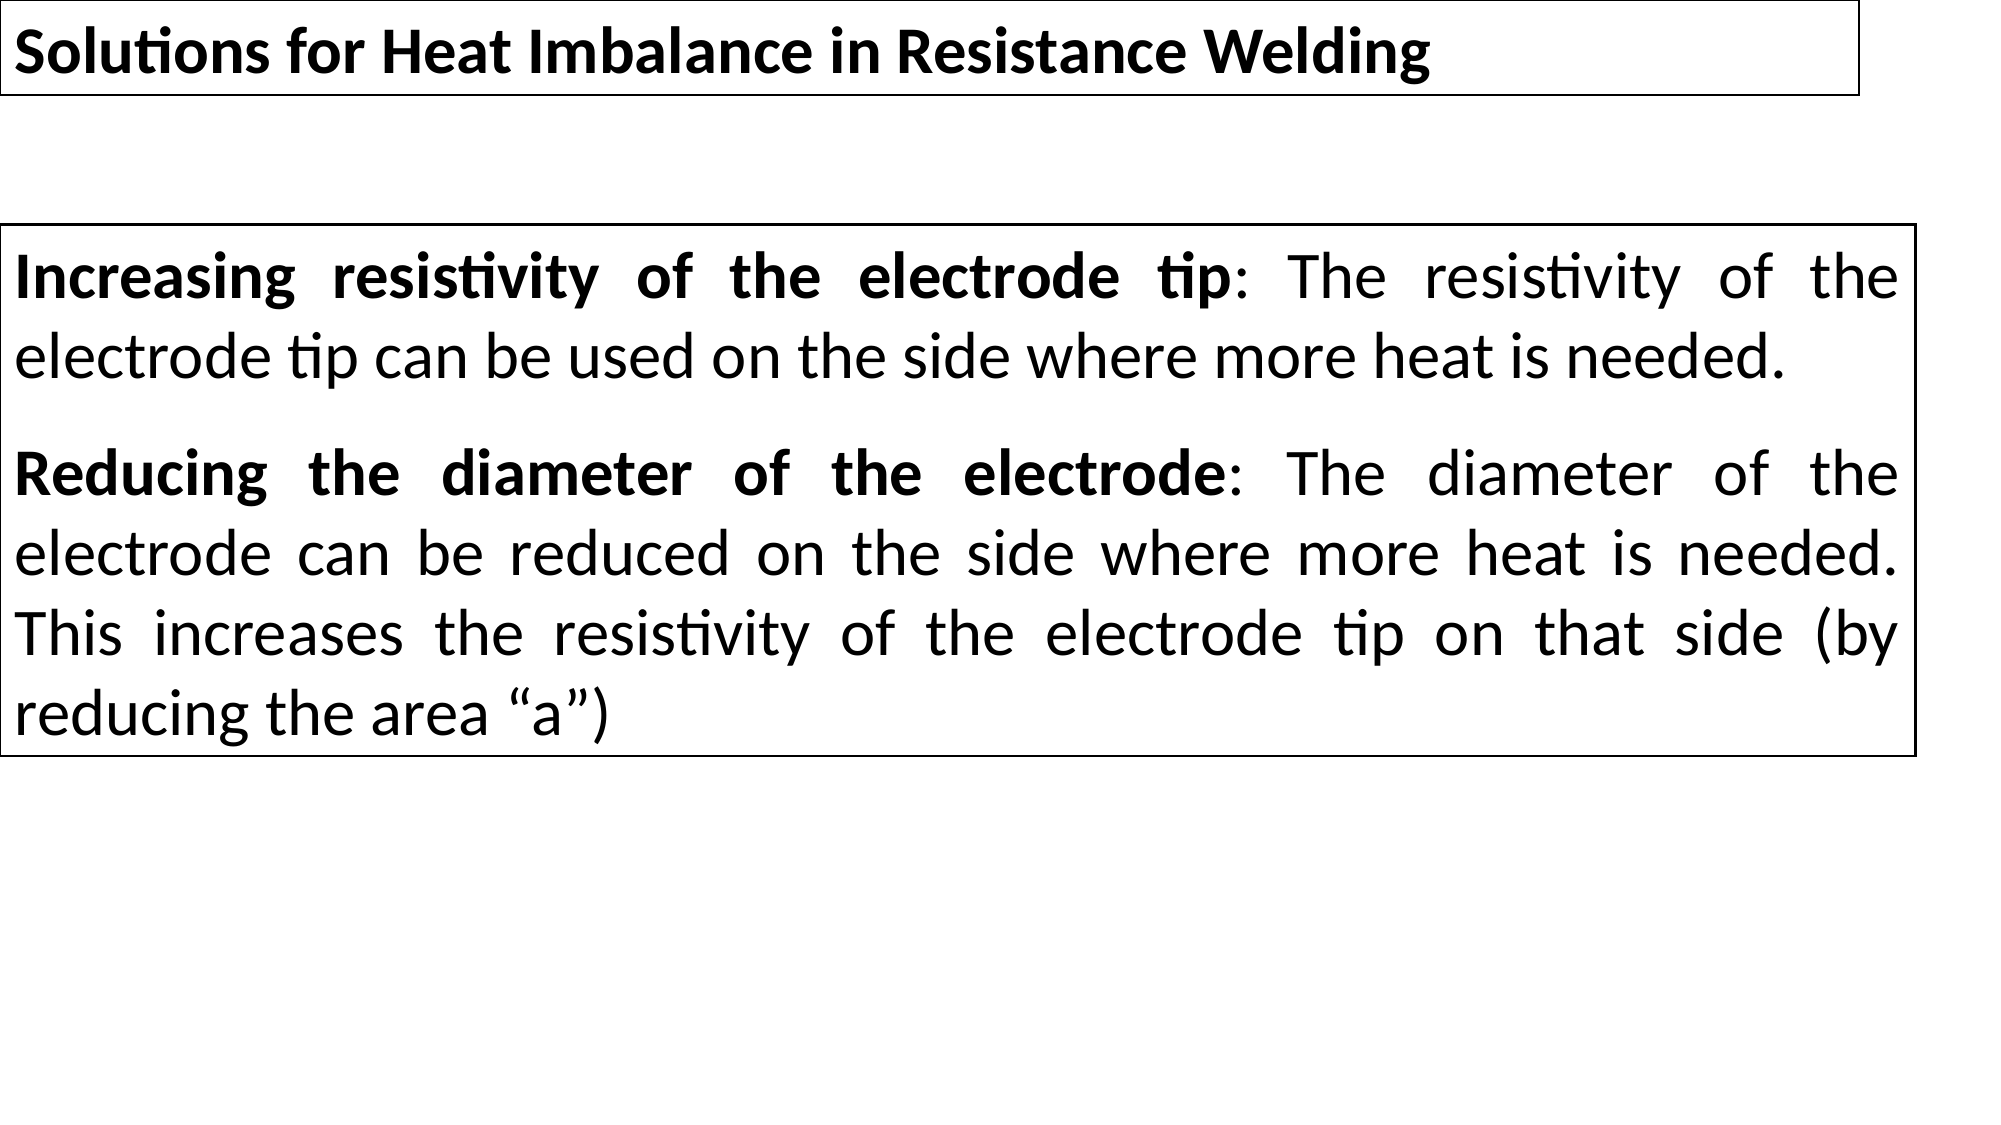

Solutions for Heat Imbalance in Resistance Welding
Increasing resistivity of the electrode tip: The resistivity of the electrode tip can be used on the side where more heat is needed.

Reducing the diameter of the electrode: The diameter of the electrode can be reduced on the side where more heat is needed. This increases the resistivity of the electrode tip on that side (by reducing the area “a”)